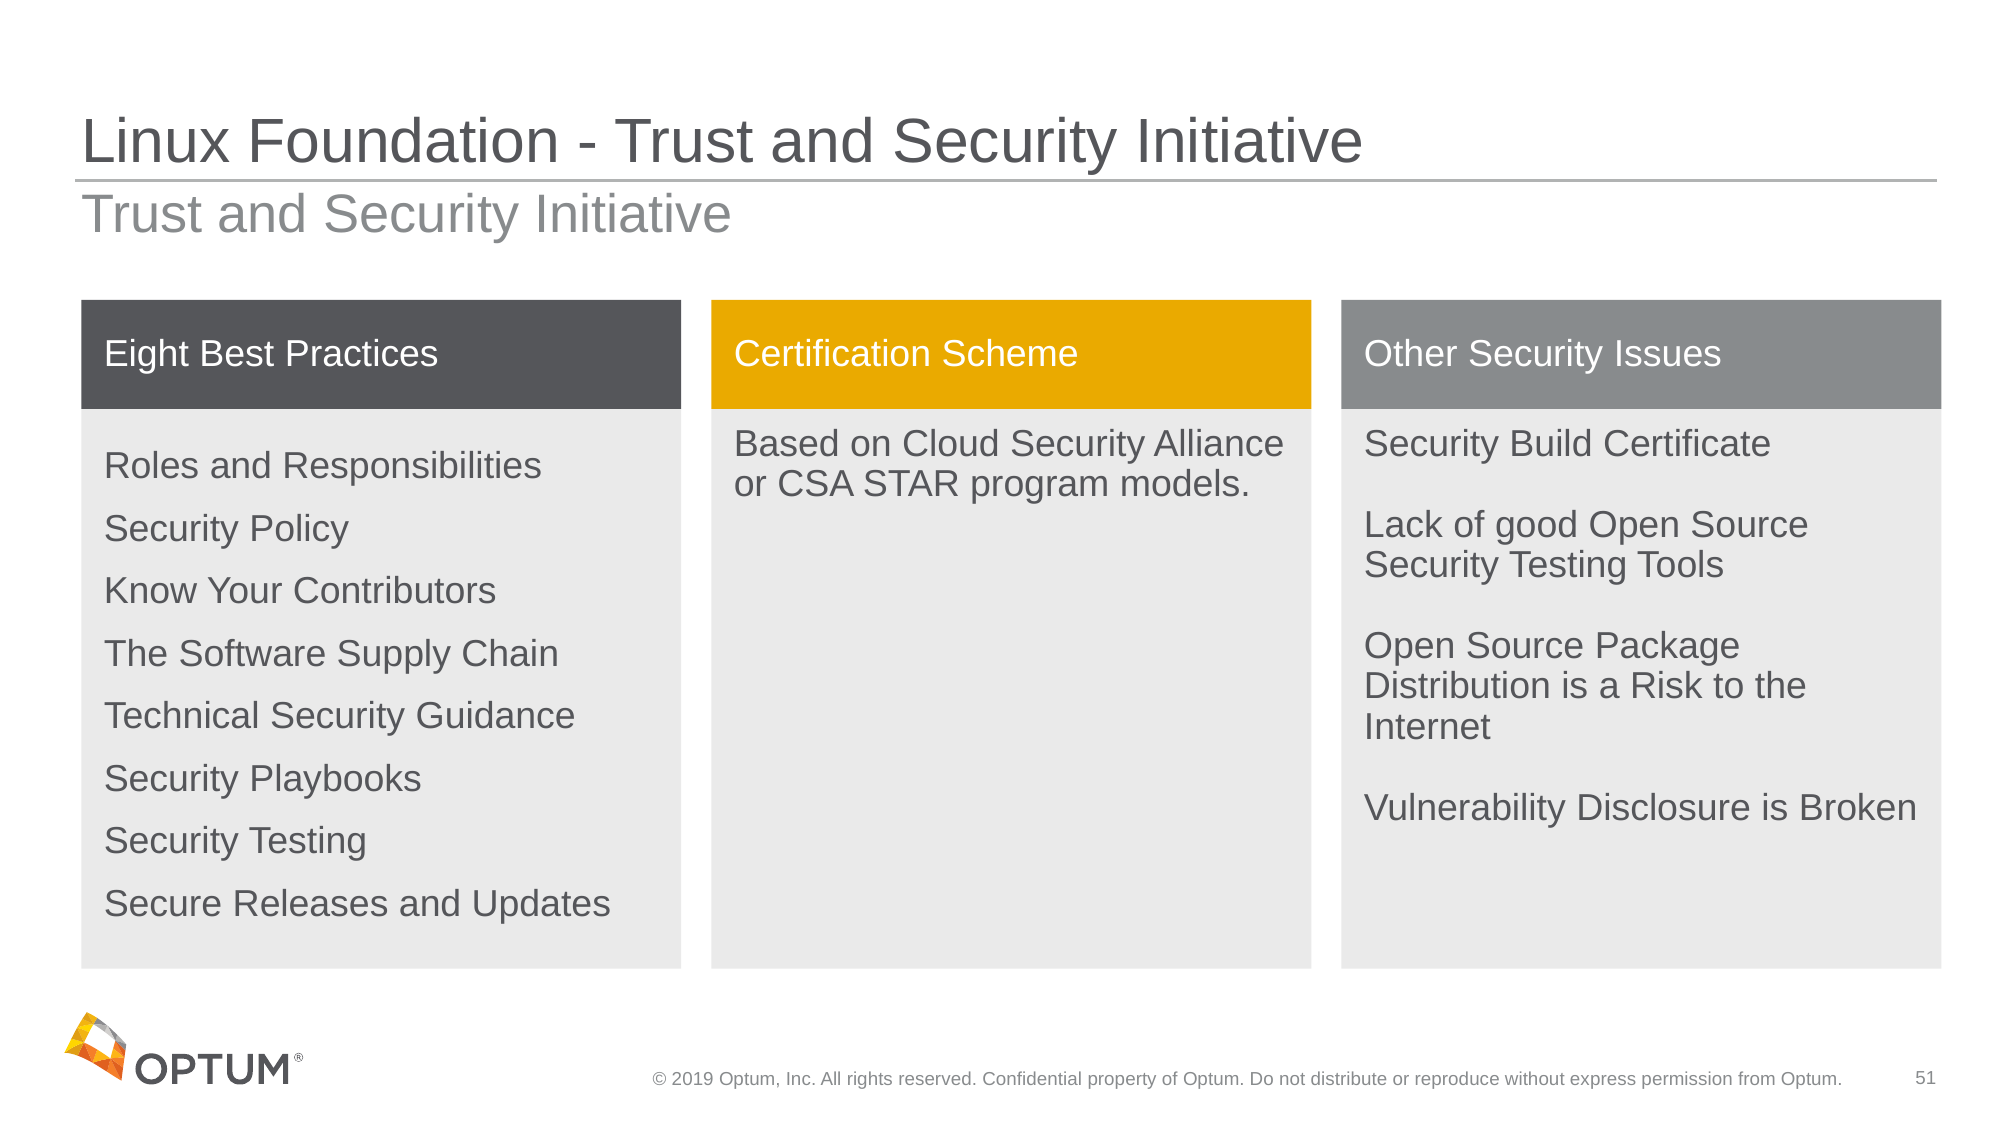

# Linux Foundation - Trust and Security Initiative
Trust and Security Initiative

Eight Best Practices
Certification Scheme
Other Security Issues
Roles and Responsibilities
Security Policy
Know Your Contributors
The Software Supply Chain
Technical Security Guidance
Security Playbooks
Security Testing
Secure Releases and Updates
Based on Cloud Security Alliance or CSA STAR program models.
Security Build Certificate

Lack of good Open Source
Security Testing Tools

Open Source Package Distribution is a Risk to the Internet

Vulnerability Disclosure is Broken
© 2019 Optum, Inc. All rights reserved. Confidential property of Optum. Do not distribute or reproduce without express permission from Optum.
51